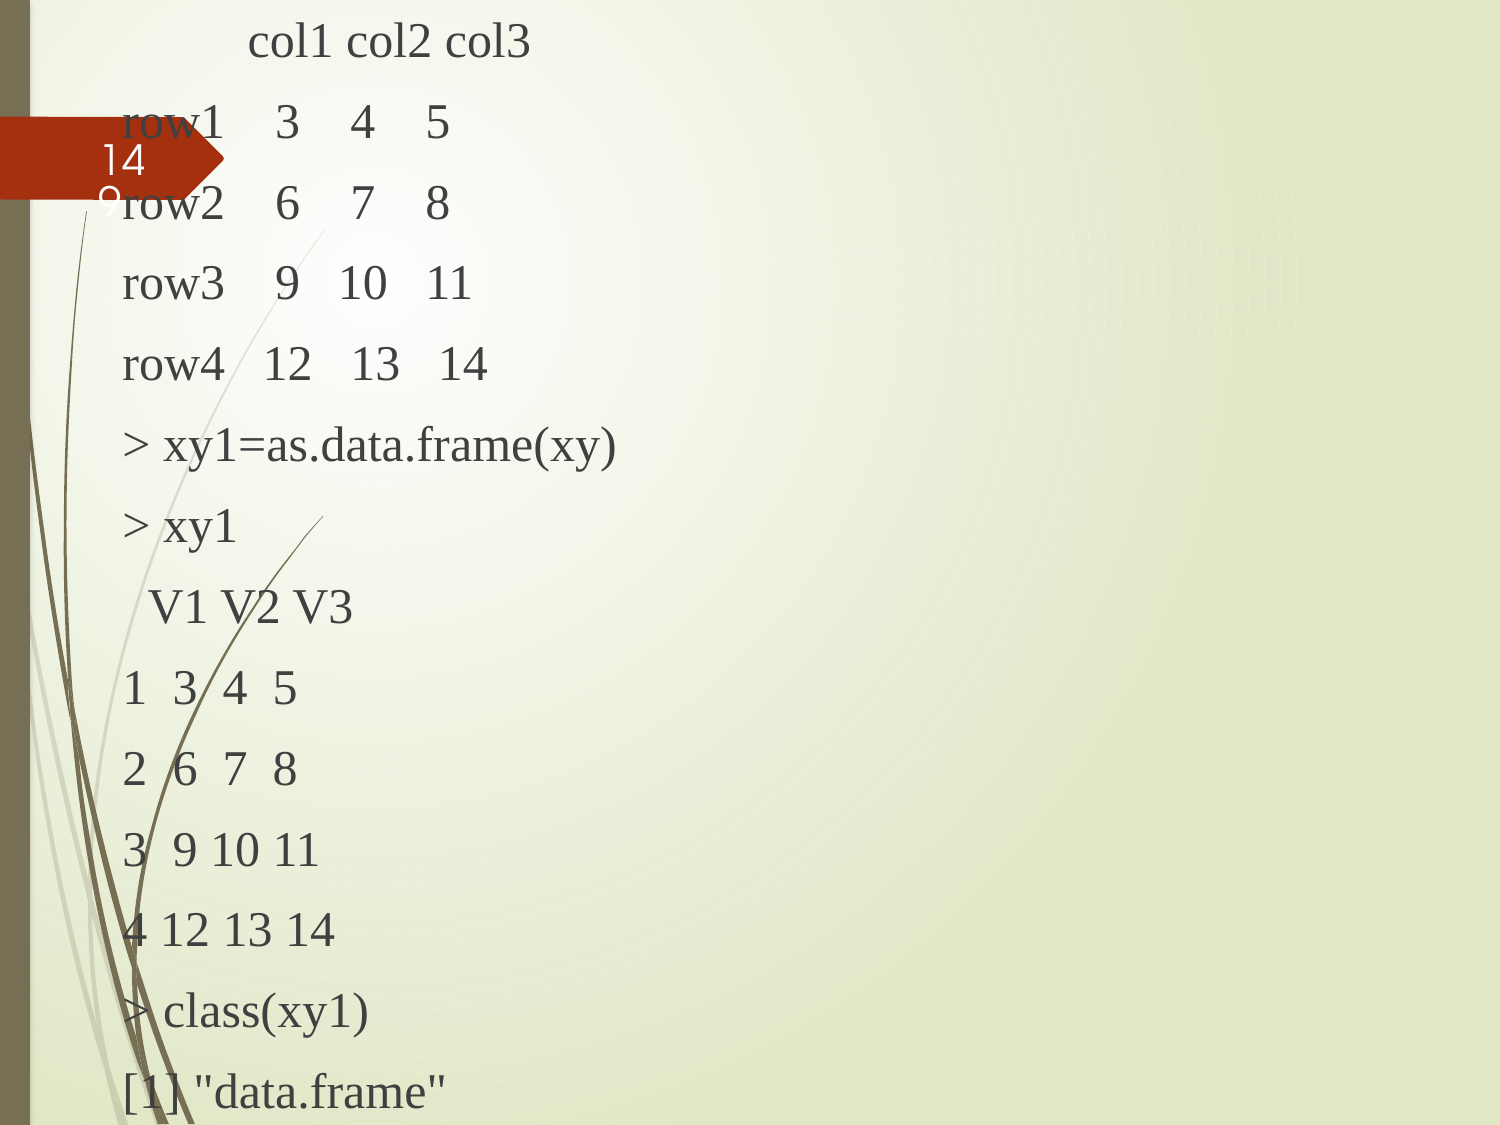

col1 col2 col3
row1    3    4    5
row2    6    7    8
row3    9   10   11
row4   12   13   14
> xy1=as.data.frame(xy)
> xy1
  V1 V2 V3
1  3  4  5
2  6  7  8
3  9 10 11
4 12 13 14
> class(xy1)
[1] "data.frame"
#
149